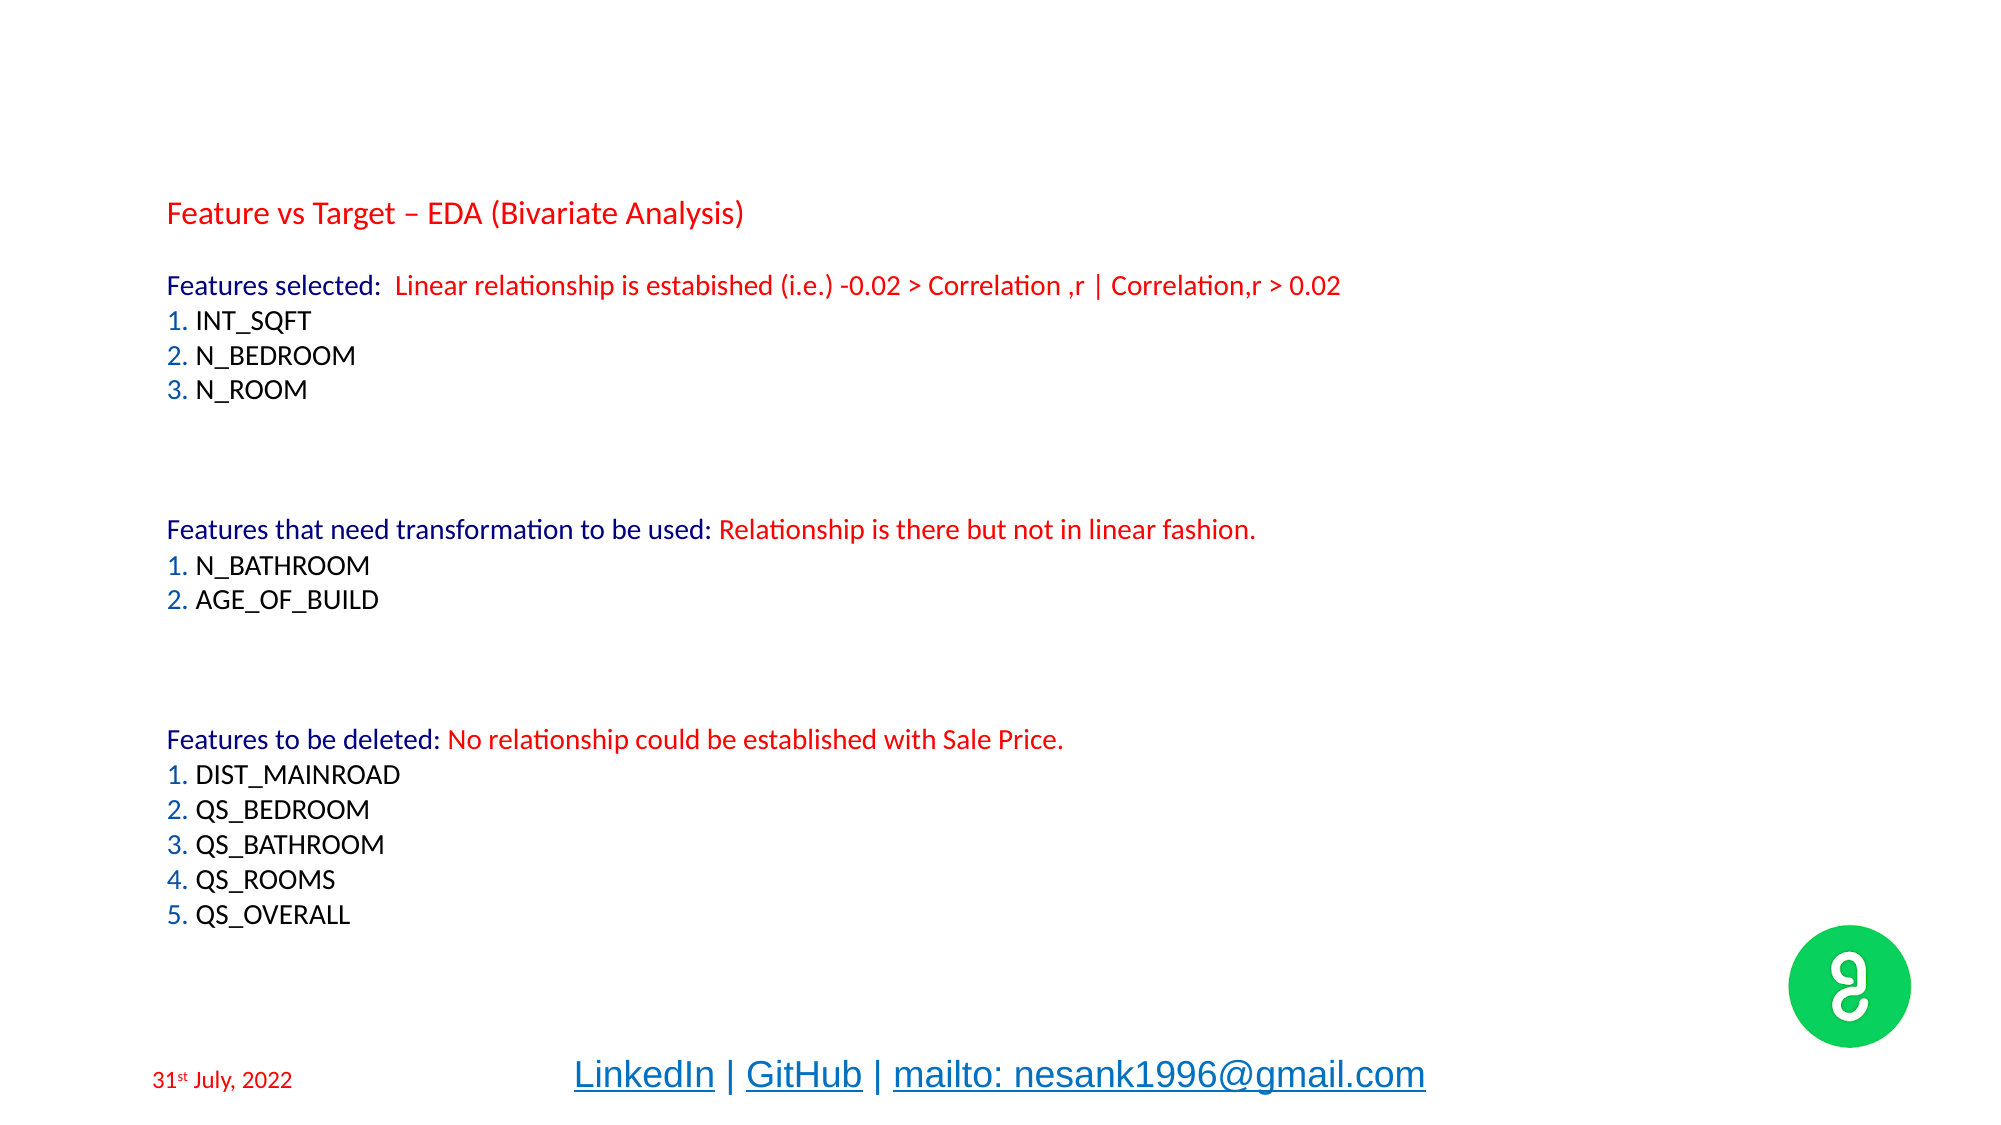

Feature vs Target – EDA (Bivariate Analysis)

Features selected:  Linear relationship is estabished (i.e.) -0.02 > Correlation ,r | Correlation,r > 0.02
1. INT_SQFT
2. N_BEDROOM
3. N_ROOM

Features that need transformation to be used: Relationship is there but not in linear fashion.
1. N_BATHROOM
2. AGE_OF_BUILD

Features to be deleted: No relationship could be established with Sale Price.
1. DIST_MAINROAD
2. QS_BEDROOM
3. QS_BATHROOM
4. QS_ROOMS
5. QS_OVERALL